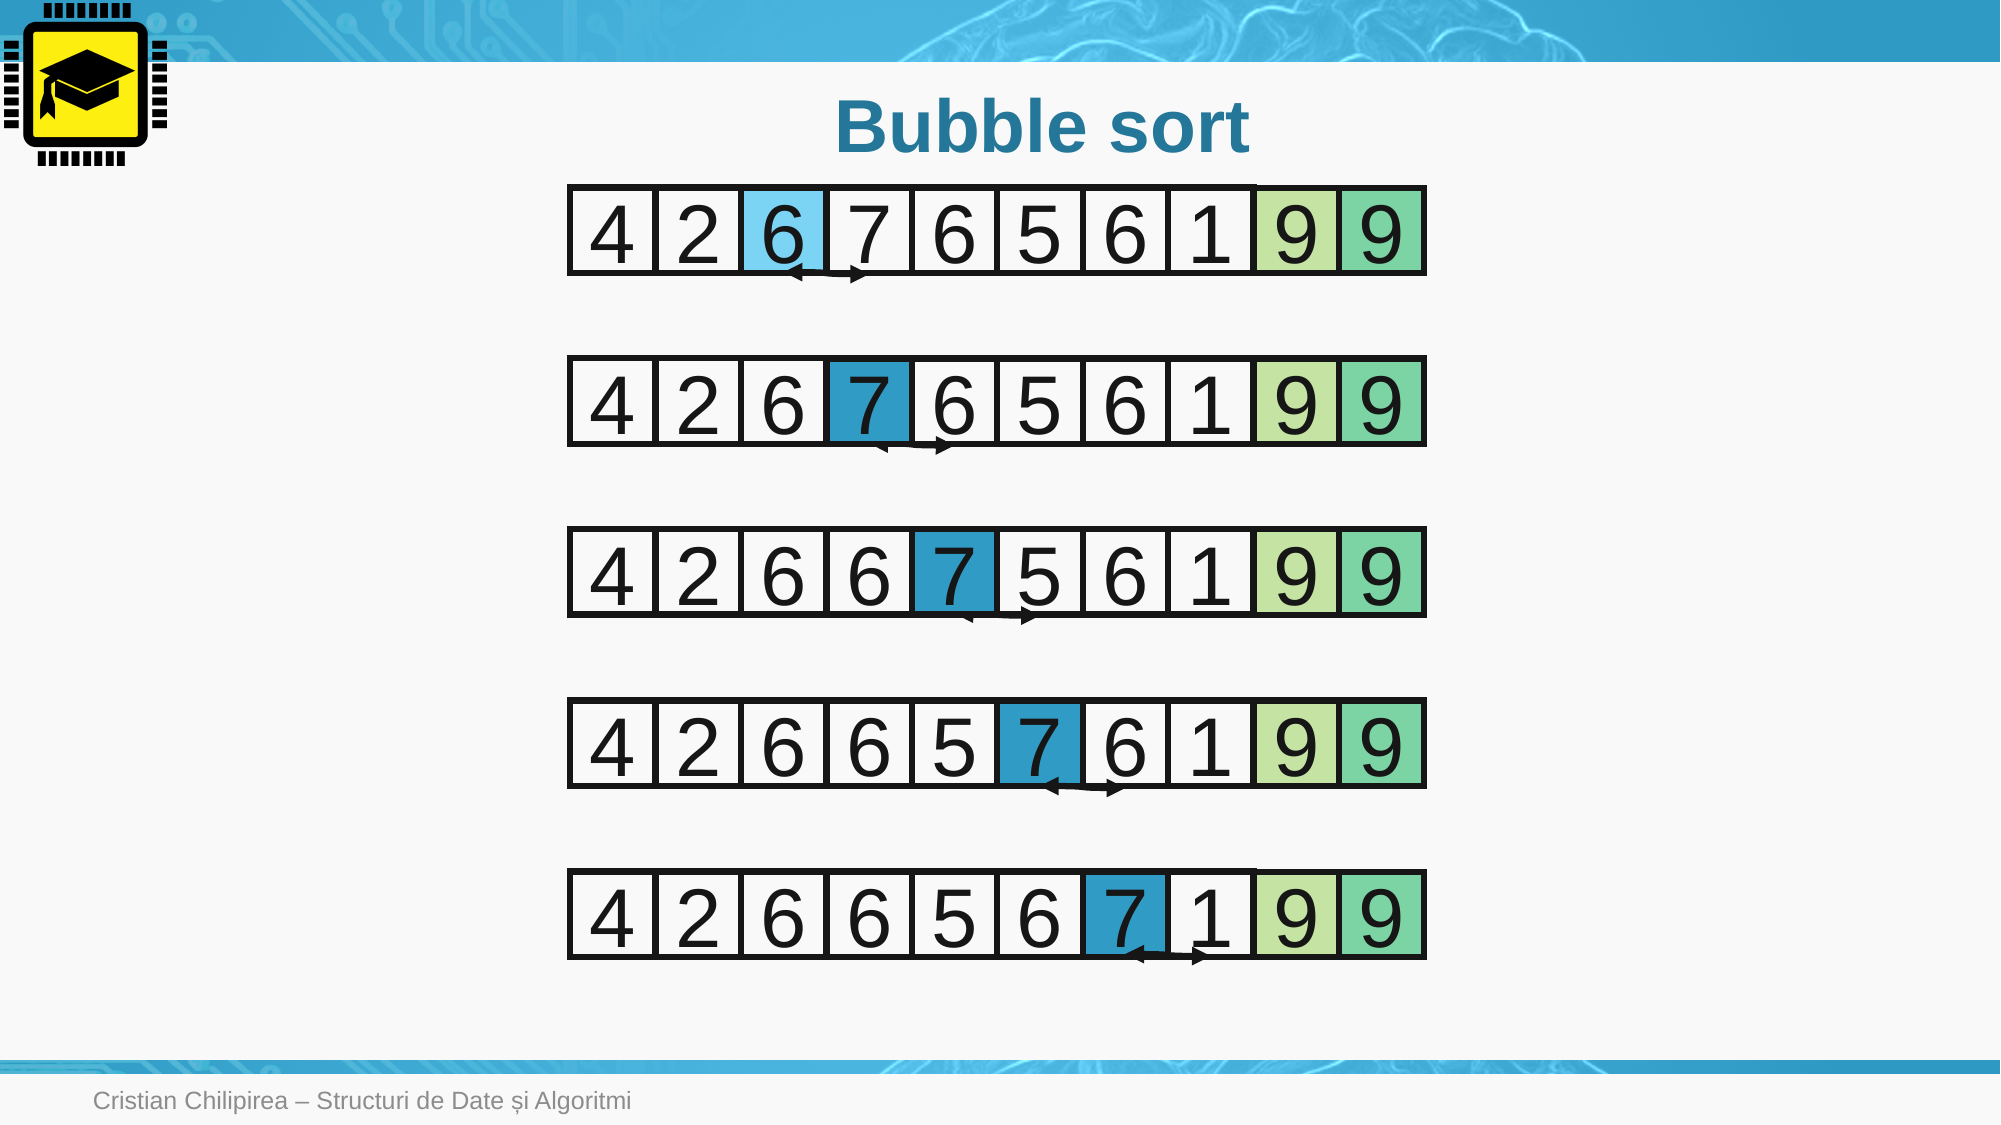

# Bubble sort
4
2
6
7
6
5
6
1
9
9
4
2
6
7
6
5
6
1
9
9
4
2
6
6
7
5
6
1
9
9
4
2
6
6
5
7
6
1
9
9
4
2
6
6
5
6
7
1
9
9
Cristian Chilipirea – Structuri de Date și Algoritmi